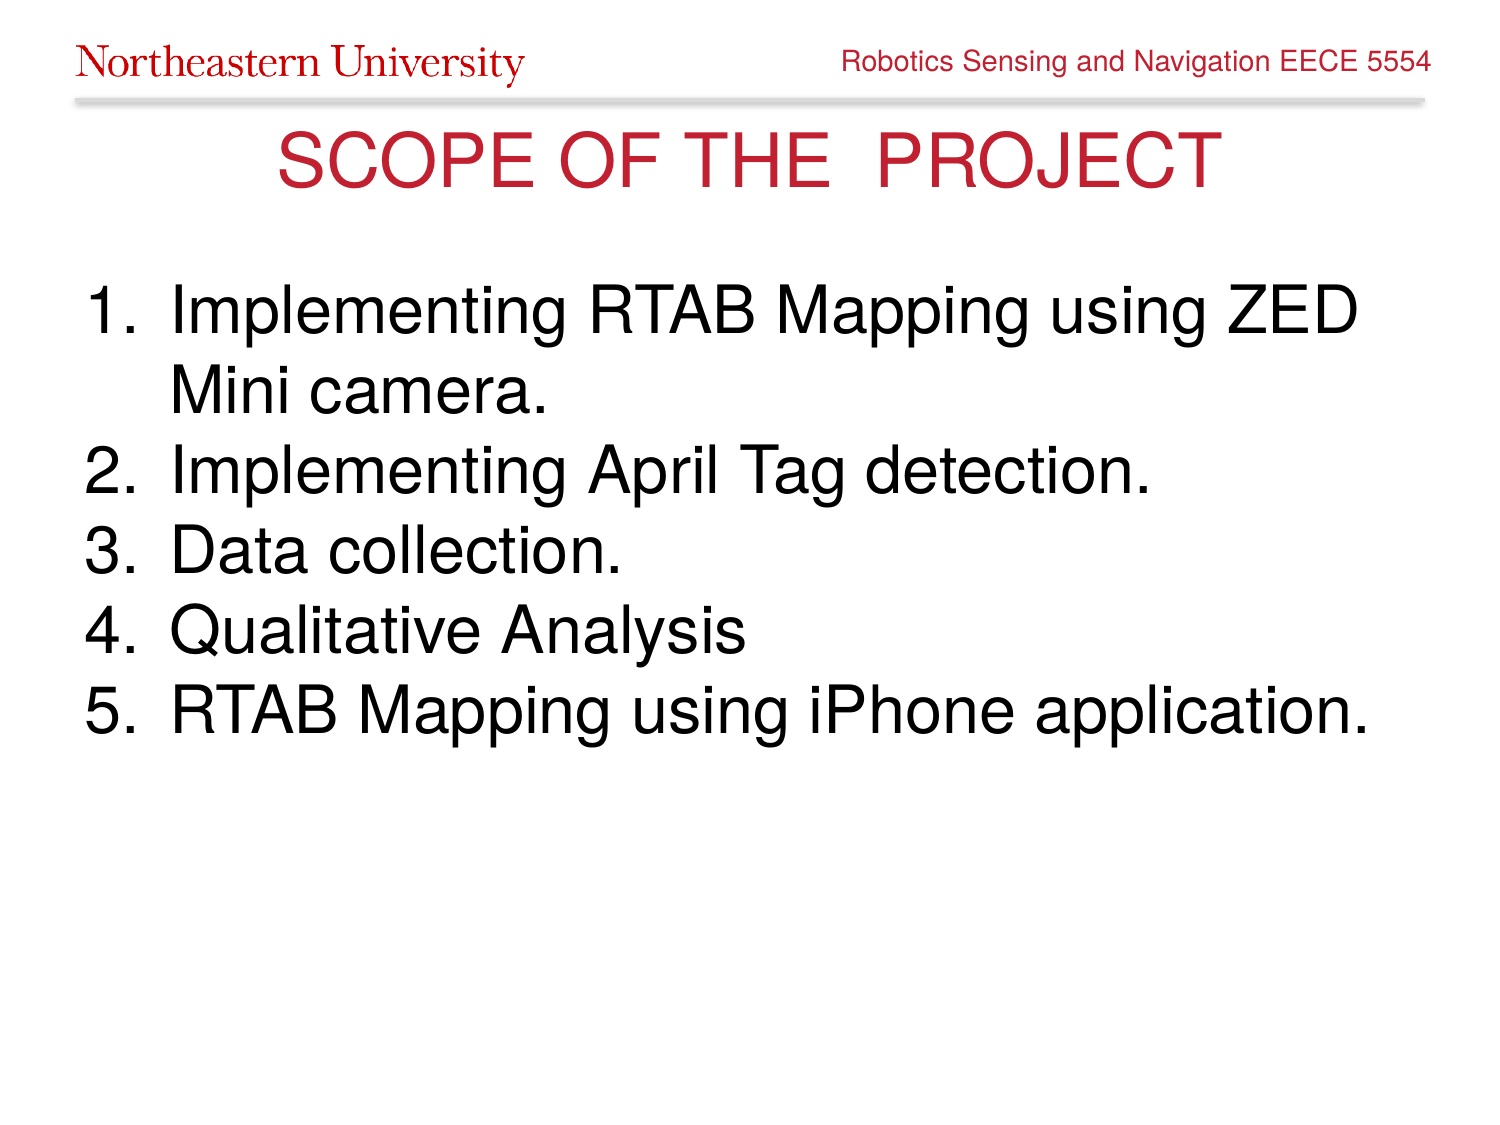

Robotics Sensing and Navigation EECE 5554

# SCOPE OF THE  PROJECT
Implementing RTAB Mapping using ZED Mini camera.
Implementing April Tag detection.
Data collection.
Qualitative Analysis
RTAB Mapping using iPhone application.